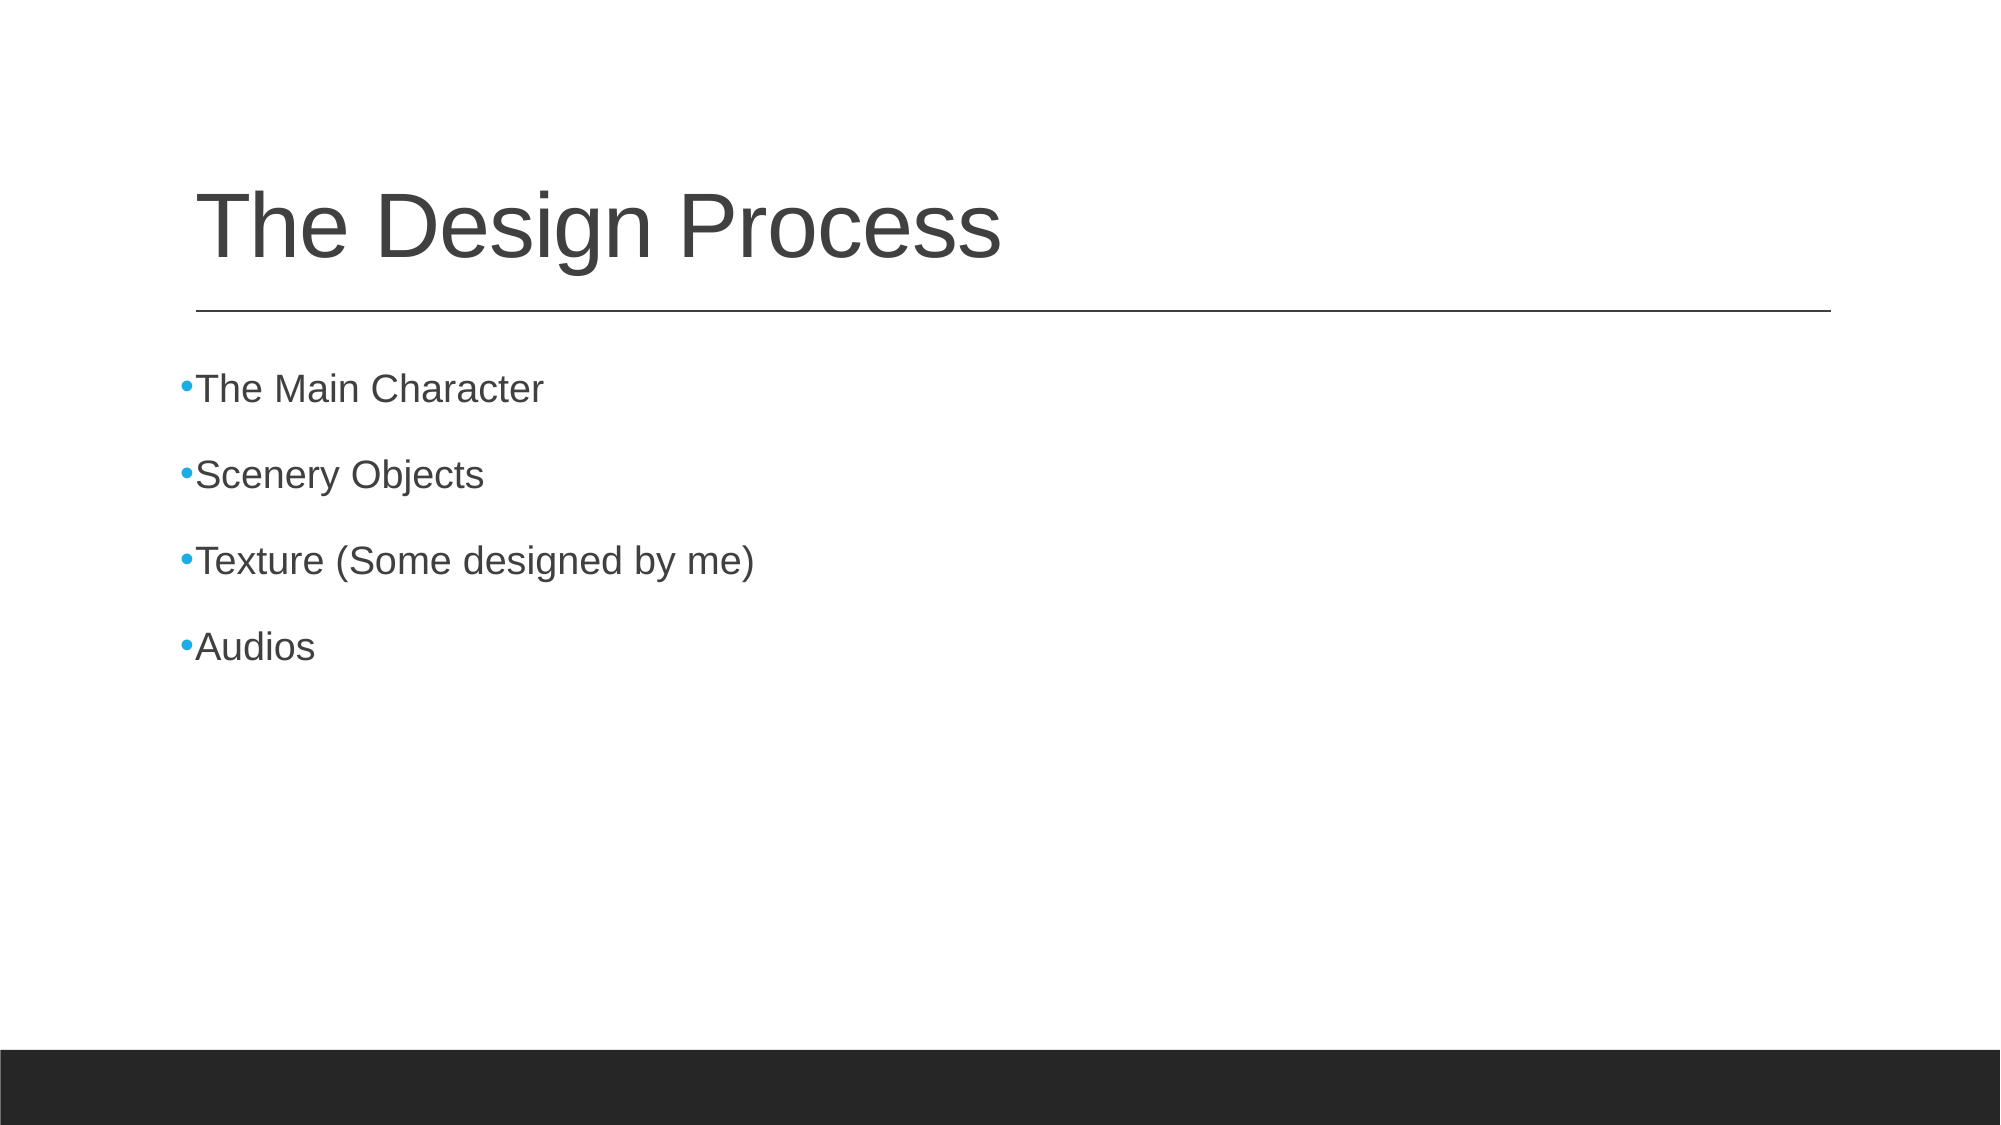

# The Design Process
The Main Character
Scenery Objects
Texture (Some designed by me)
Audios